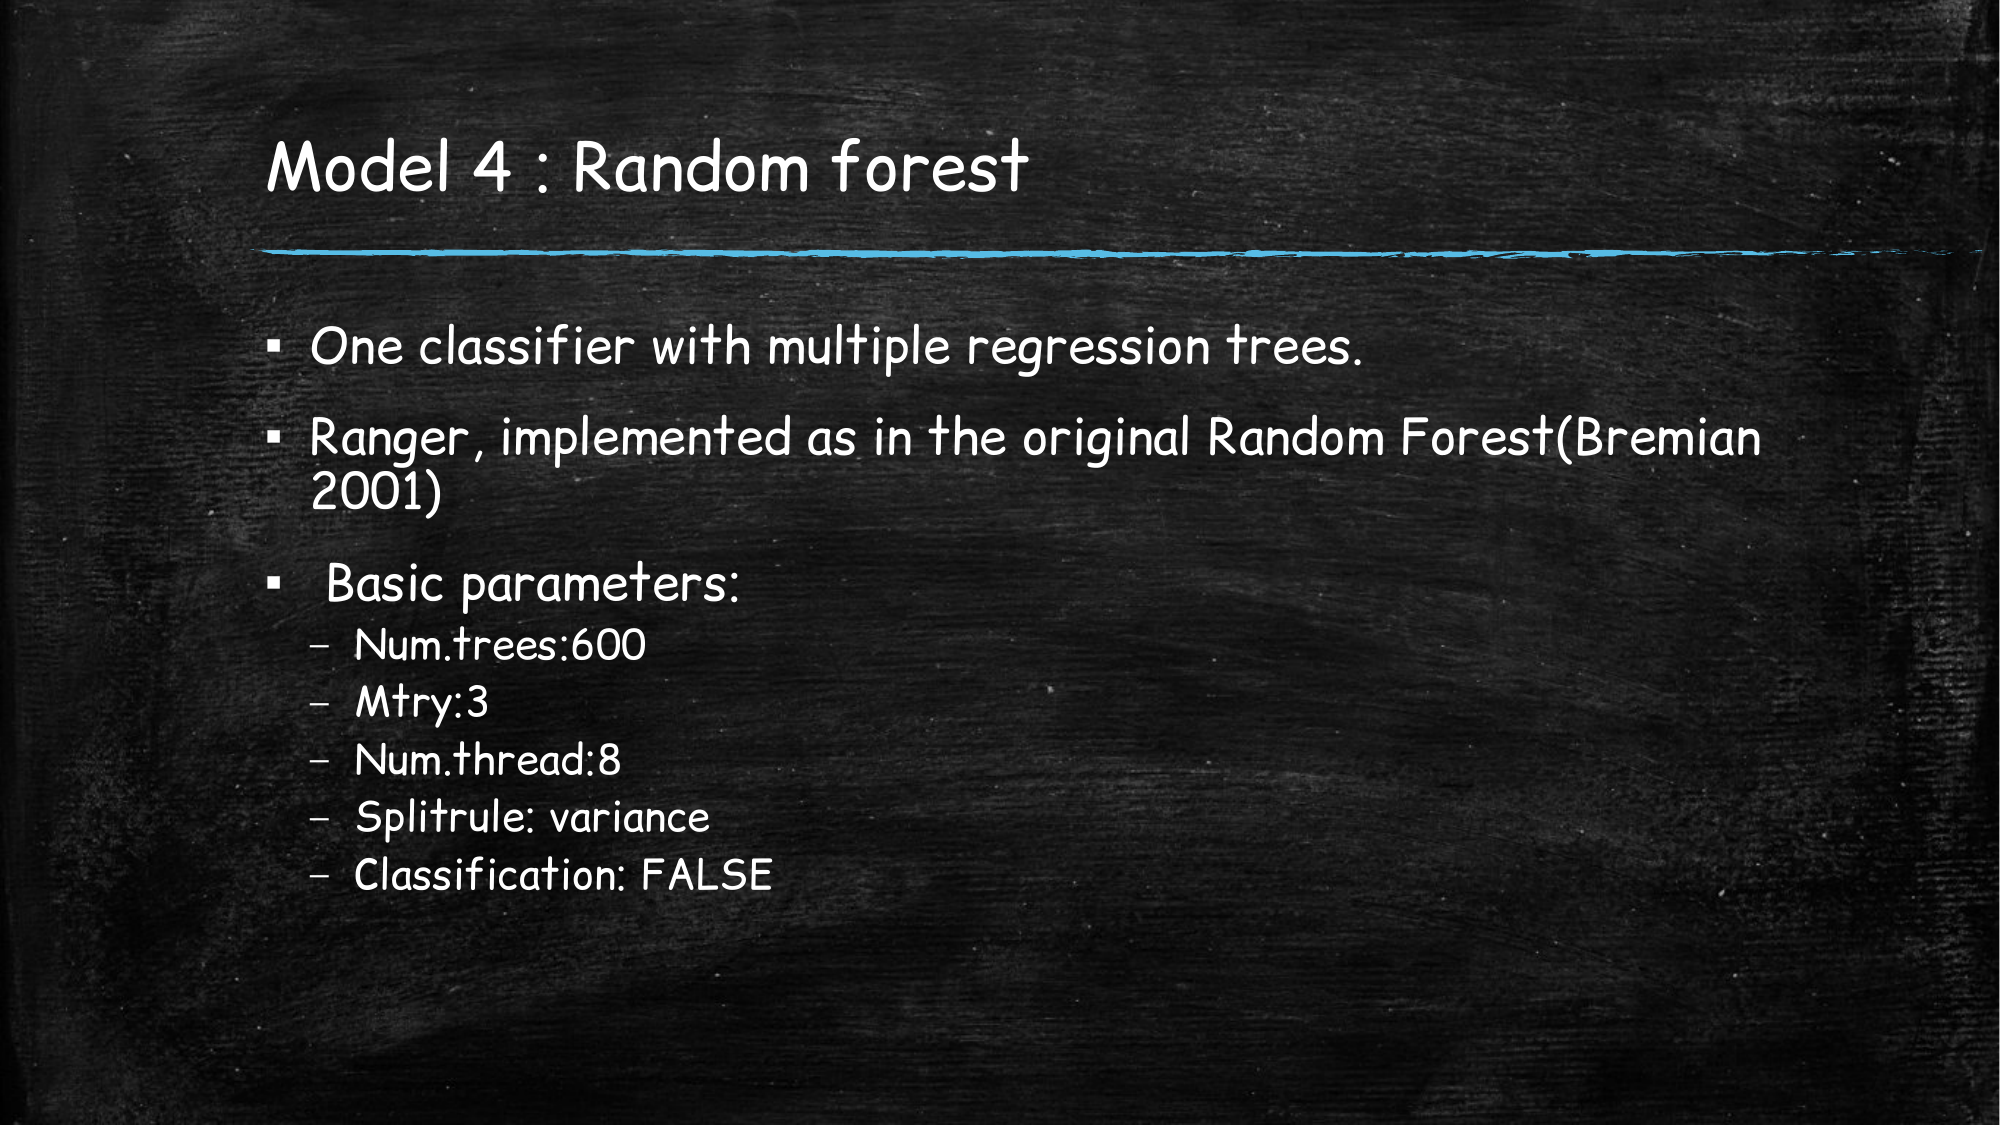

# Model 4 : Random forest
One classifier with multiple regression trees.
Ranger, implemented as in the original Random Forest(Bremian 2001)
 Basic parameters:
Num.trees:600
Mtry:3
Num.thread:8
Splitrule: variance
Classification: FALSE